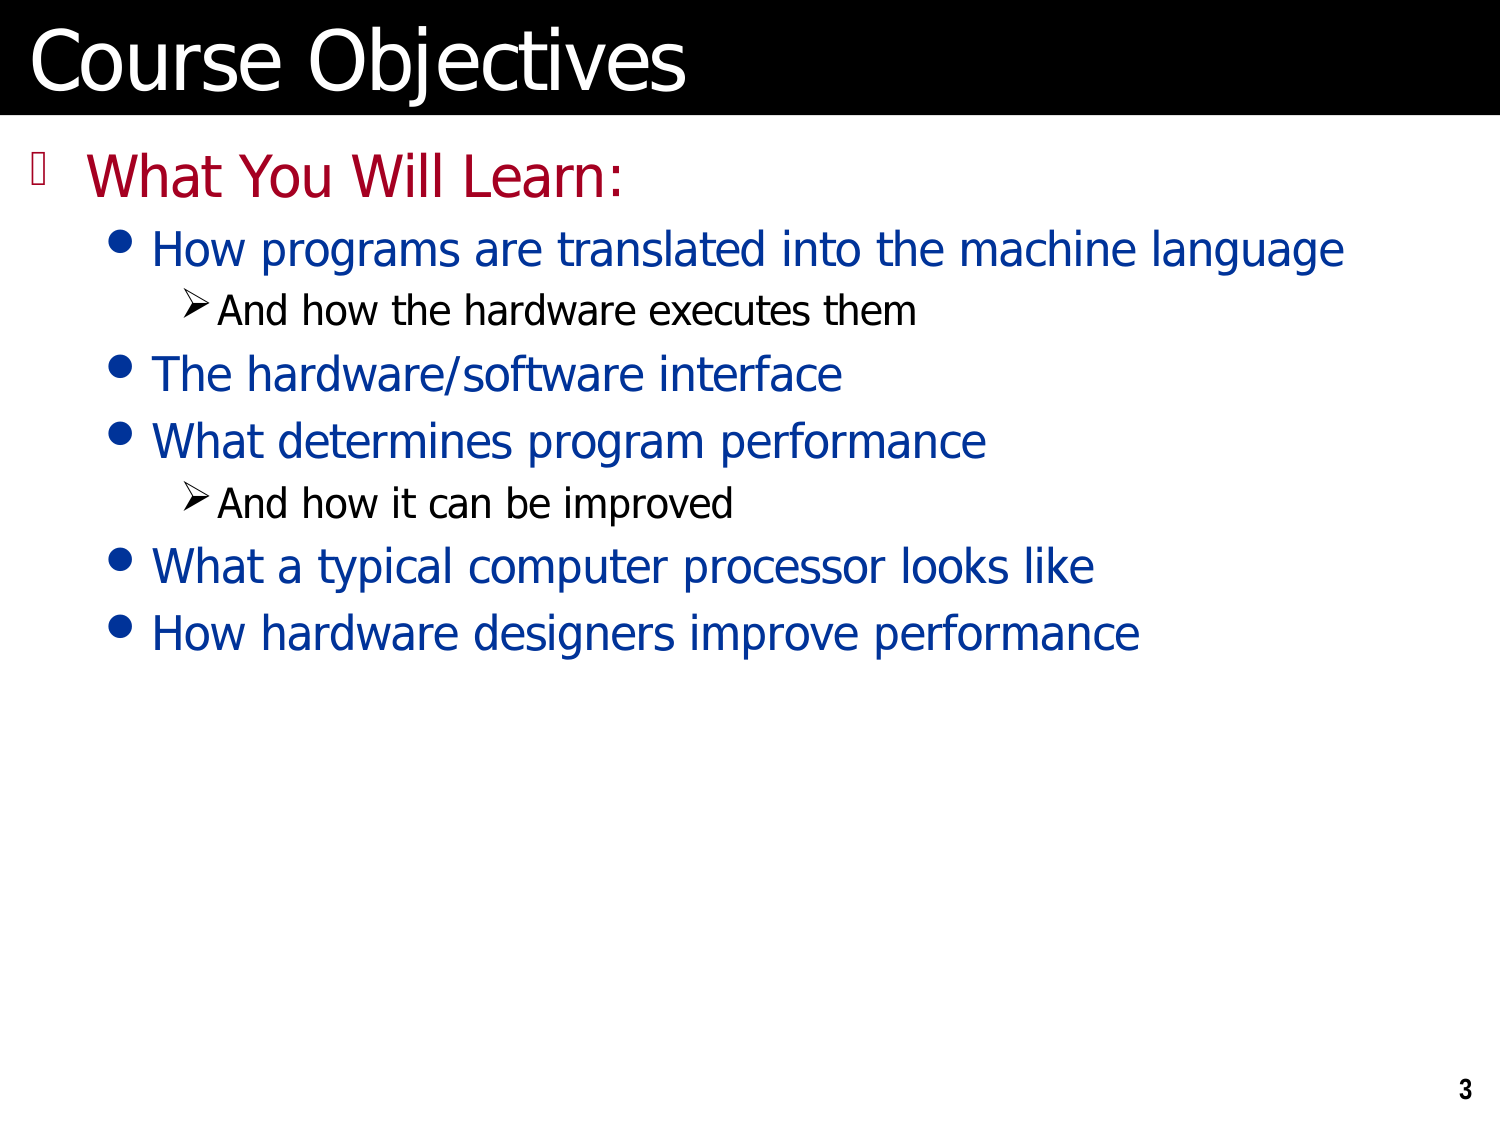

# Course Objectives
What You Will Learn:
How programs are translated into the machine language
And how the hardware executes them
The hardware/software interface
What determines program performance
And how it can be improved
What a typical computer processor looks like
How hardware designers improve performance
3